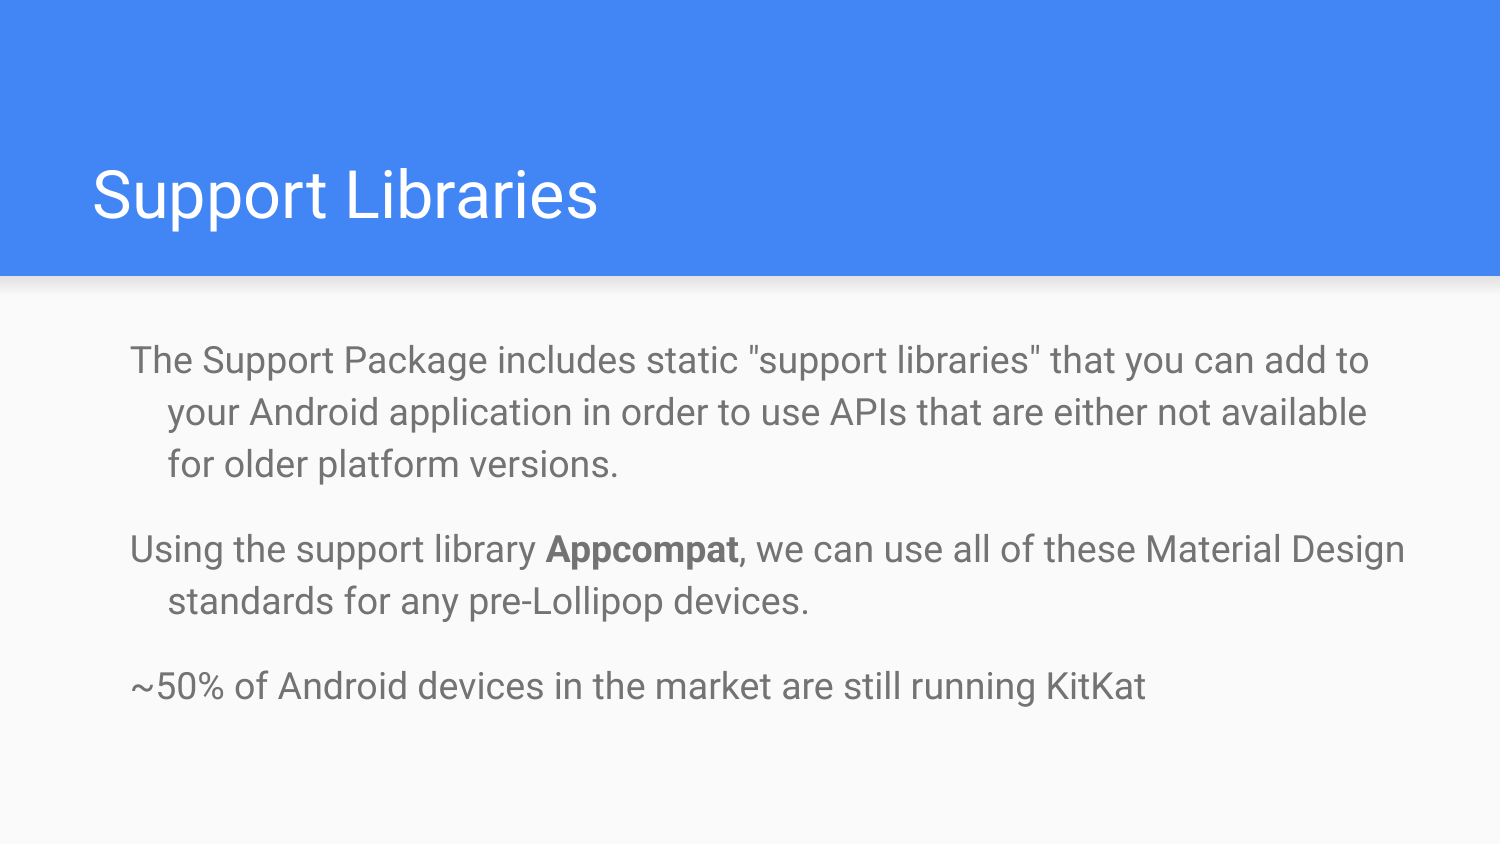

# Support Libraries
The Support Package includes static "support libraries" that you can add to your Android application in order to use APIs that are either not available for older platform versions.
Using the support library Appcompat, we can use all of these Material Design standards for any pre-Lollipop devices.
~50% of Android devices in the market are still running KitKat